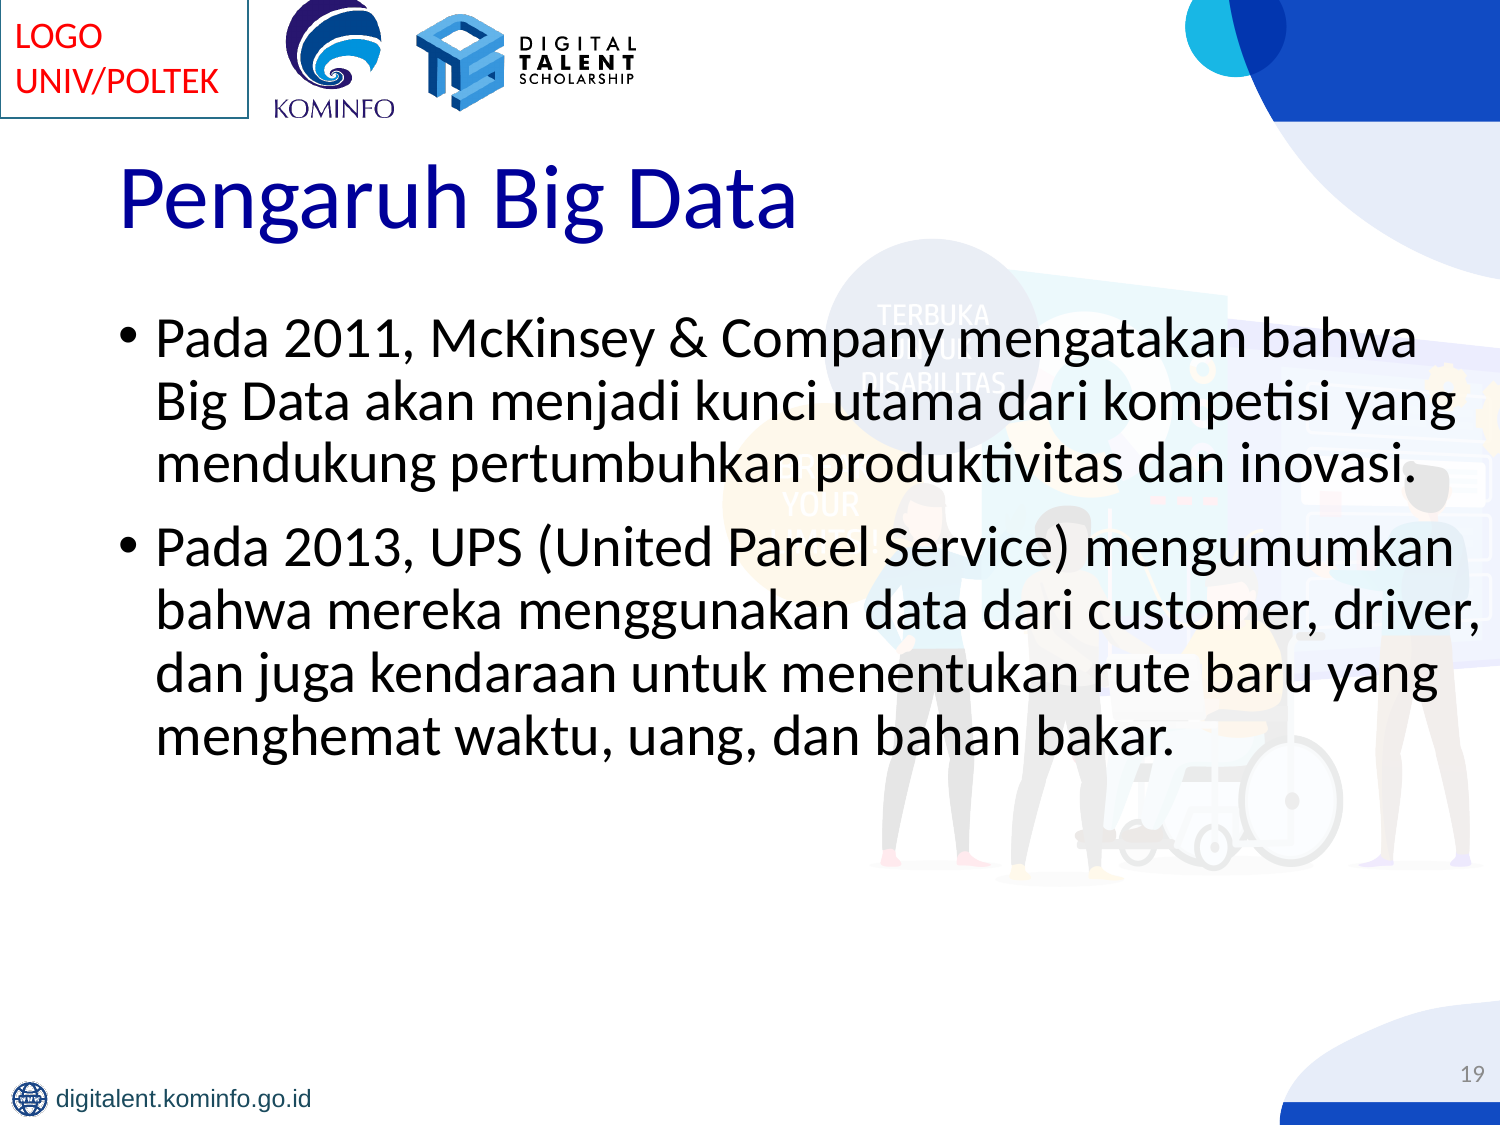

# Pengaruh Big Data
Pada 2011, McKinsey & Company mengatakan bahwa Big Data akan menjadi kunci utama dari kompetisi yang mendukung pertumbuhkan produktivitas dan inovasi.
Pada 2013, UPS (United Parcel Service) mengumumkan bahwa mereka menggunakan data dari customer, driver, dan juga kendaraan untuk menentukan rute baru yang menghemat waktu, uang, dan bahan bakar.
19